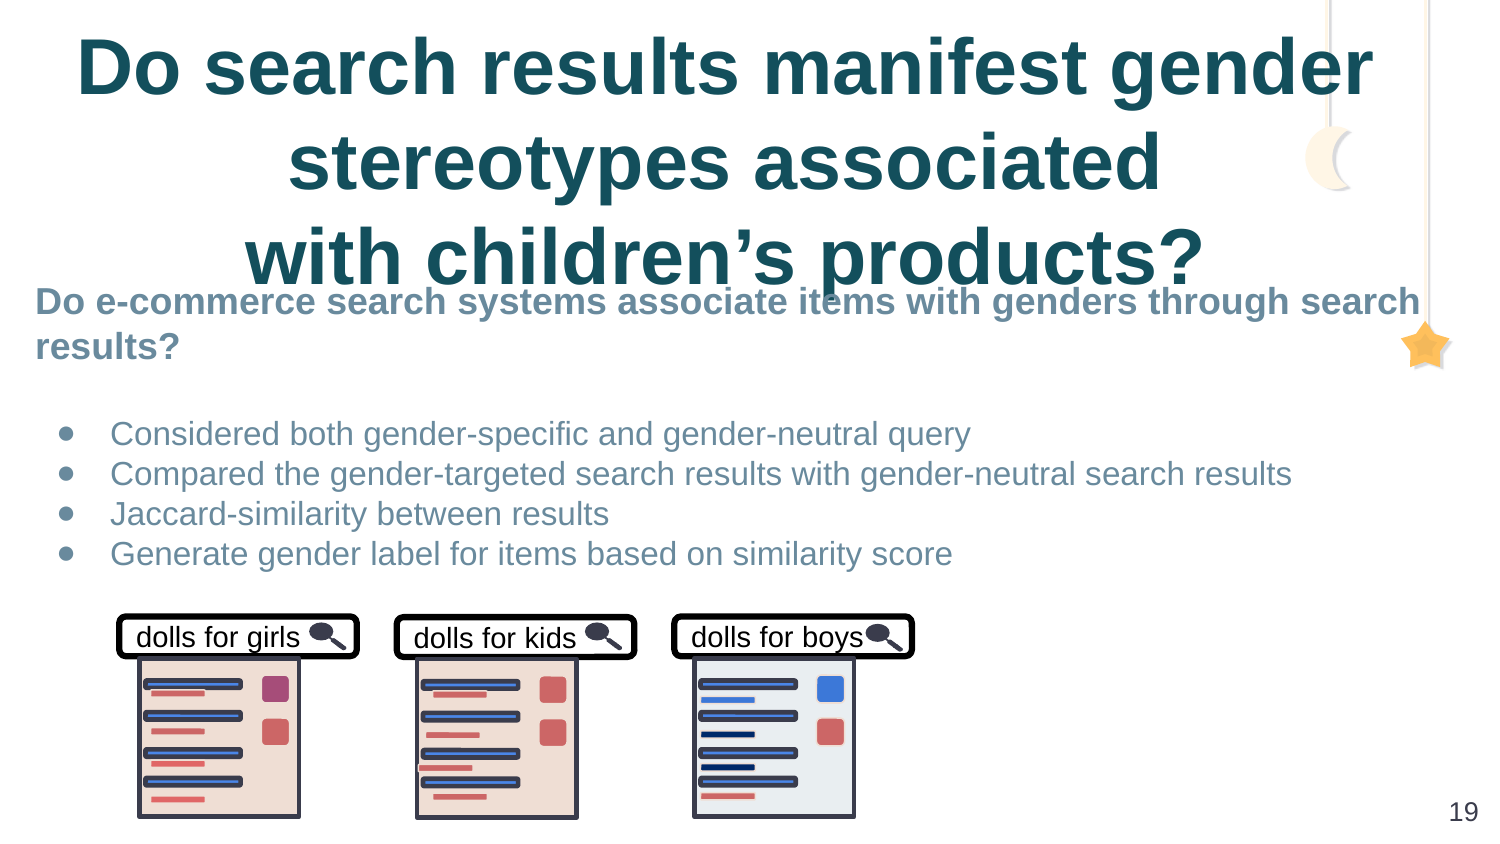

Do search results manifest gender stereotypes associated
with children’s products?
Do e-commerce search systems associate items with genders through search results?

Considered both gender-specific and gender-neutral query
Compared the gender-targeted search results with gender-neutral search results
Jaccard-similarity between results
Generate gender label for items based on similarity score
dolls for girls
dolls for boys
dolls for kids

19